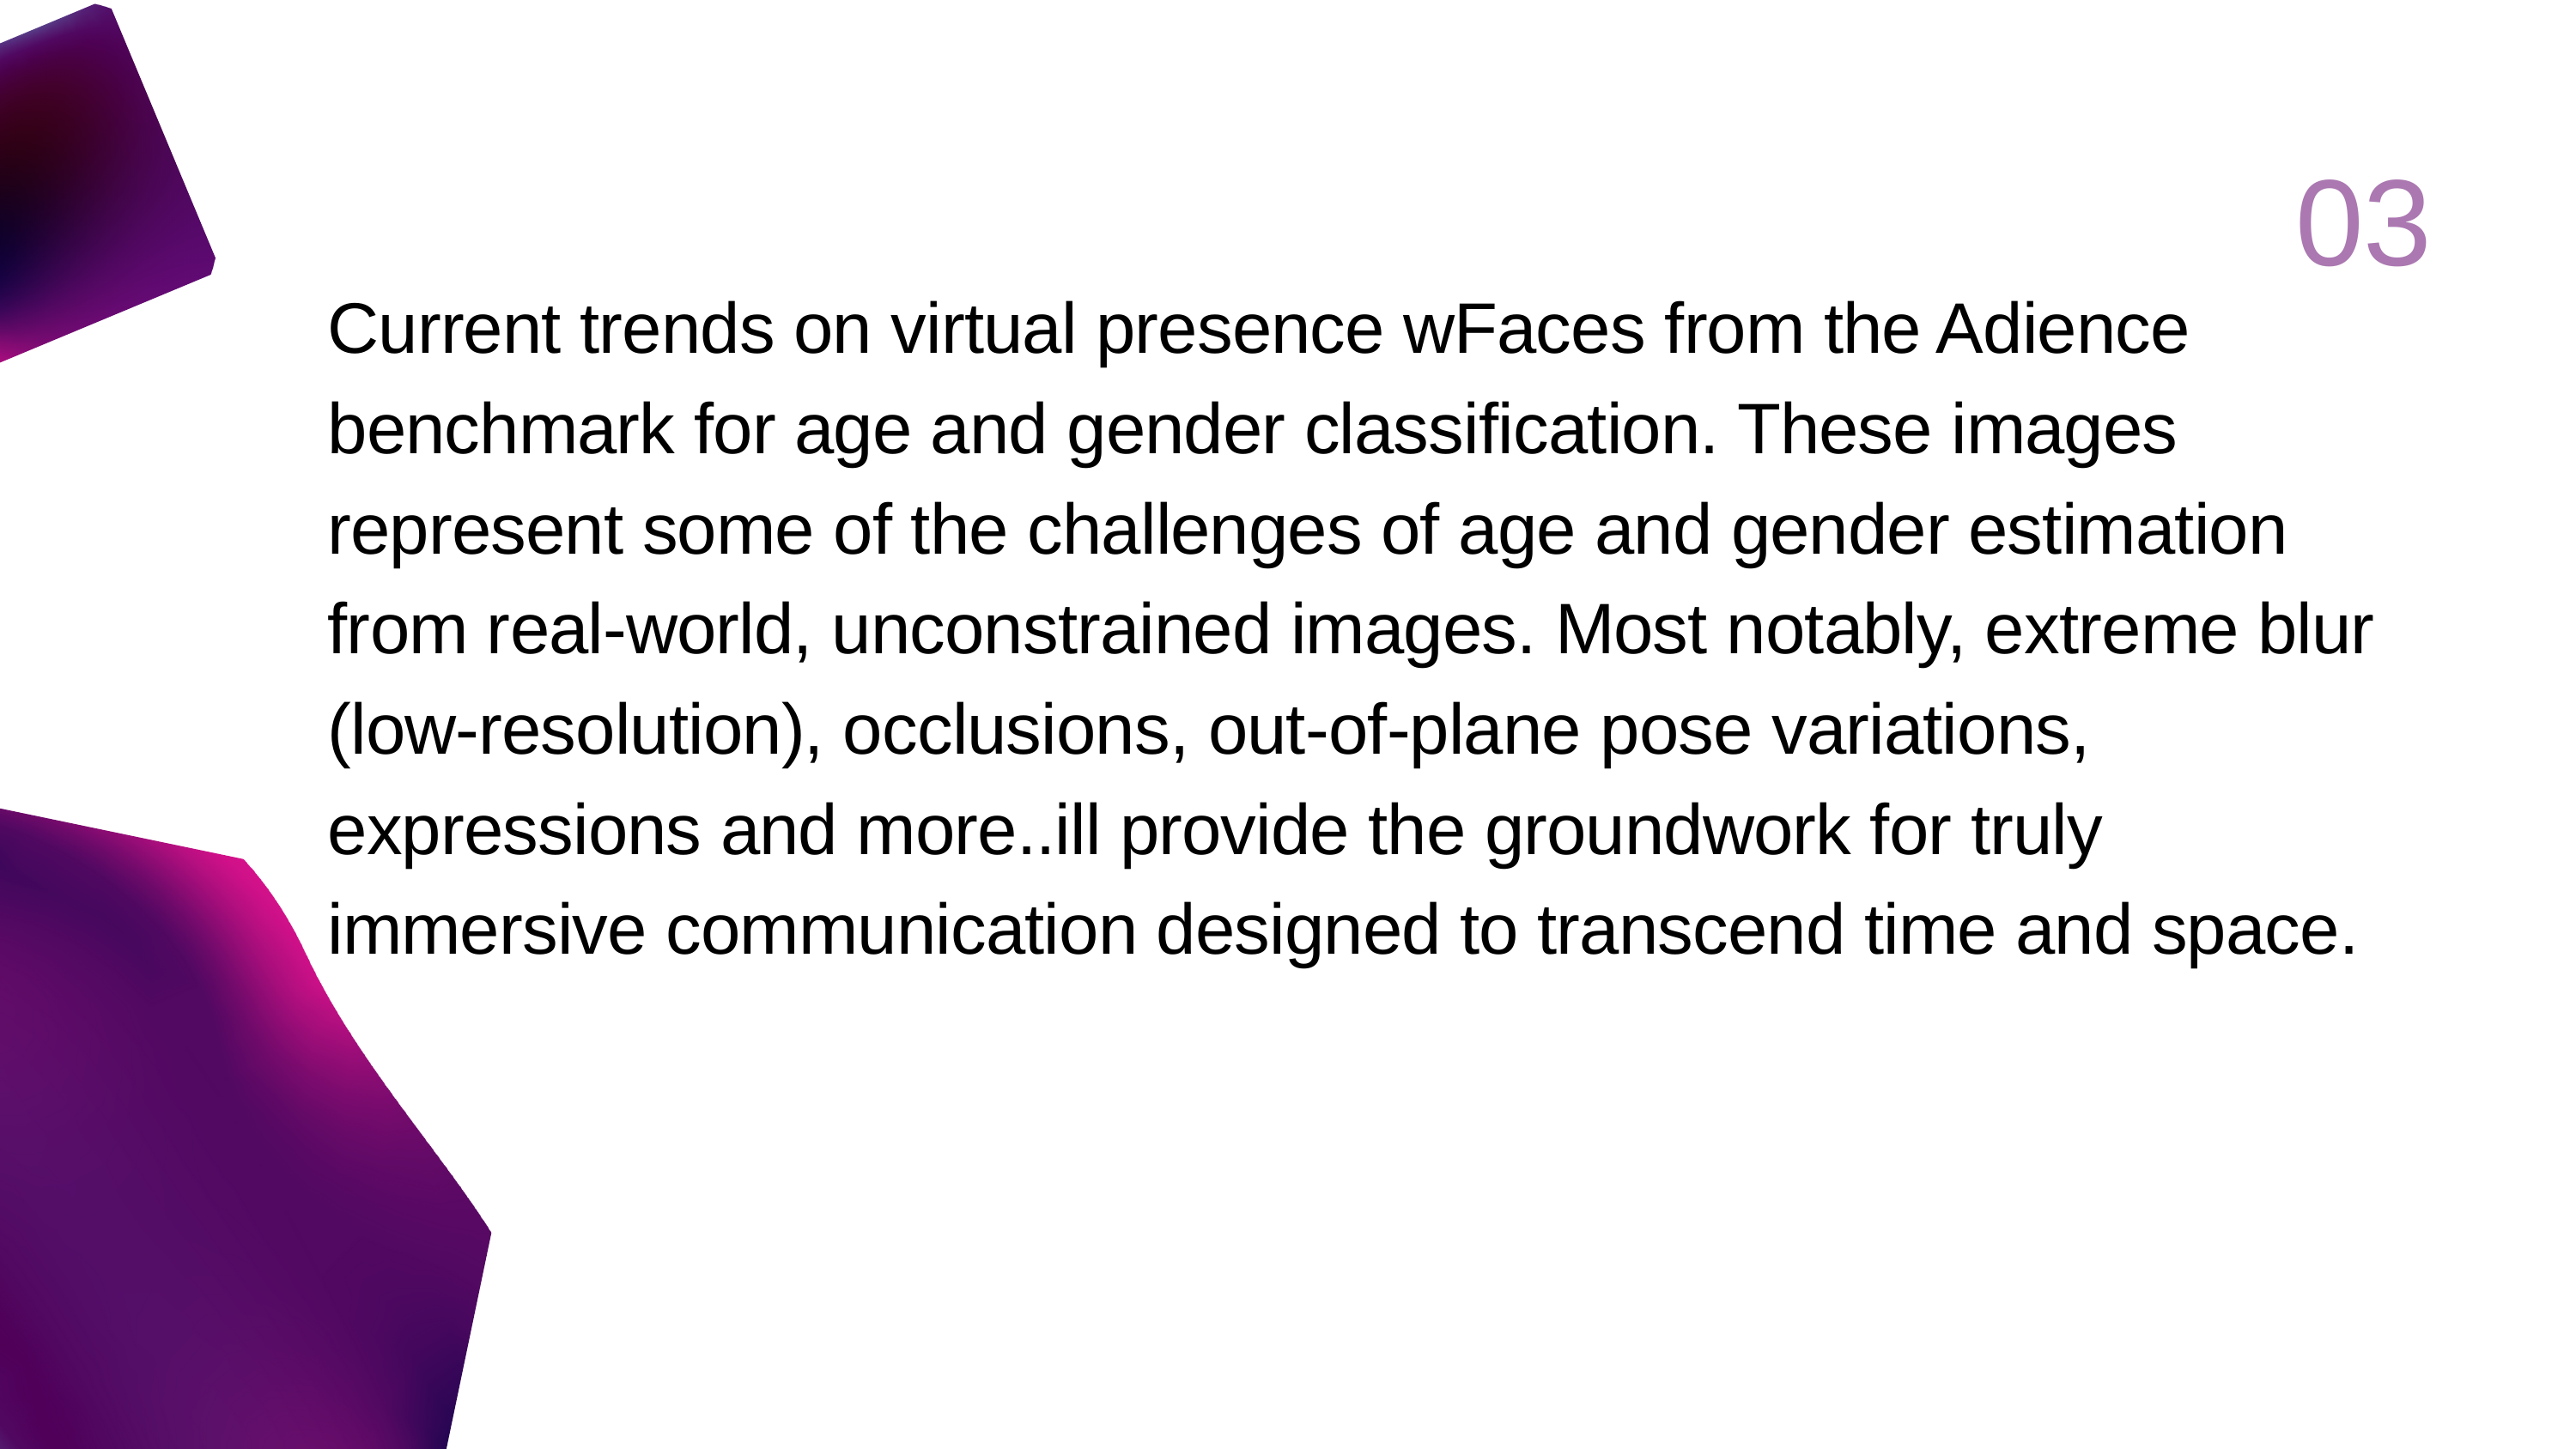

03
Current trends on virtual presence wFaces from the Adience benchmark for age and gender classification. These images represent some of the challenges of age and gender estimation from real-world, unconstrained images. Most notably, extreme blur (low-resolution), occlusions, out-of-plane pose variations, expressions and more..ill provide the groundwork for truly immersive communication designed to transcend time and space.